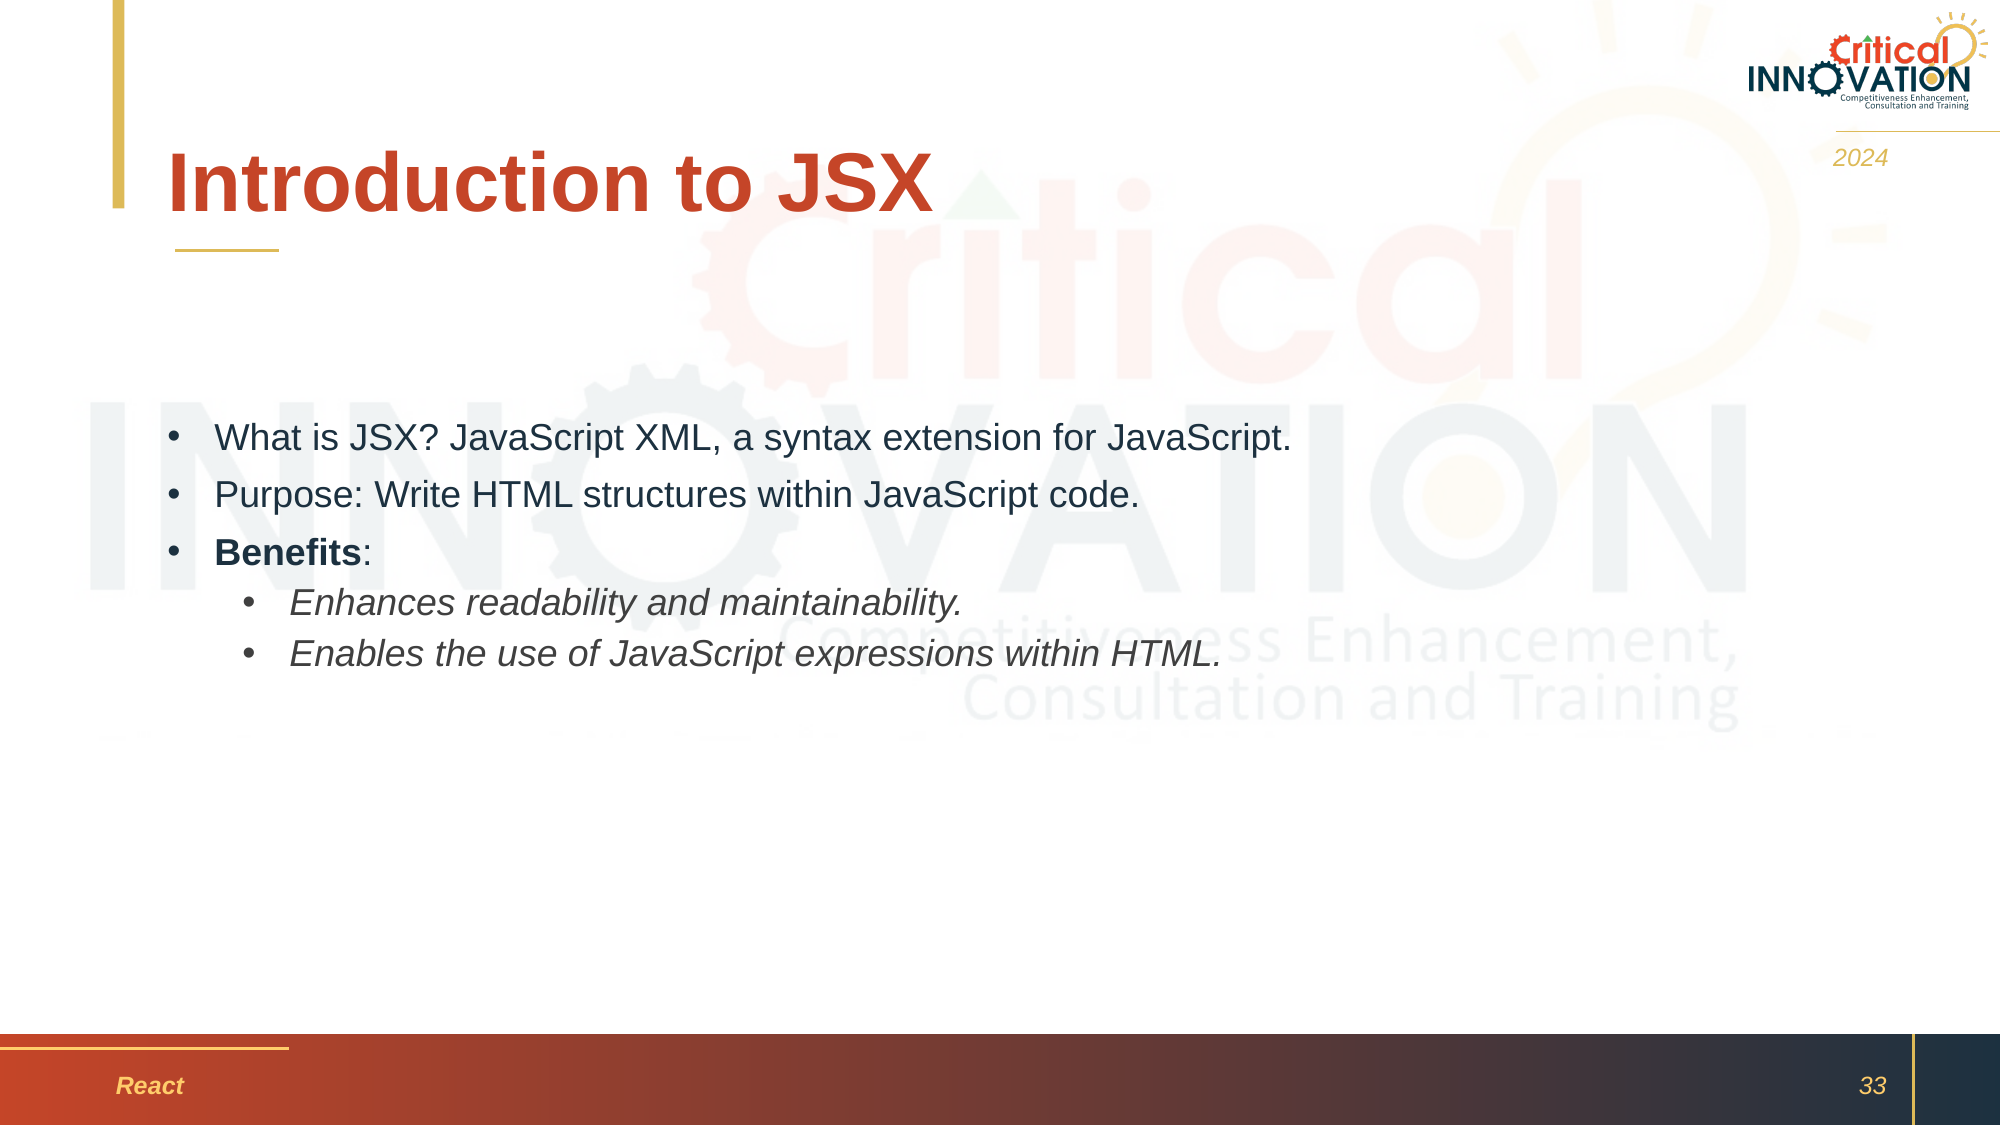

# Introduction to JSX
2024

What is JSX? JavaScript XML, a syntax extension for JavaScript.
Purpose: Write HTML structures within JavaScript code.
Benefits:
Enhances readability and maintainability.
Enables the use of JavaScript expressions within HTML.
React
33